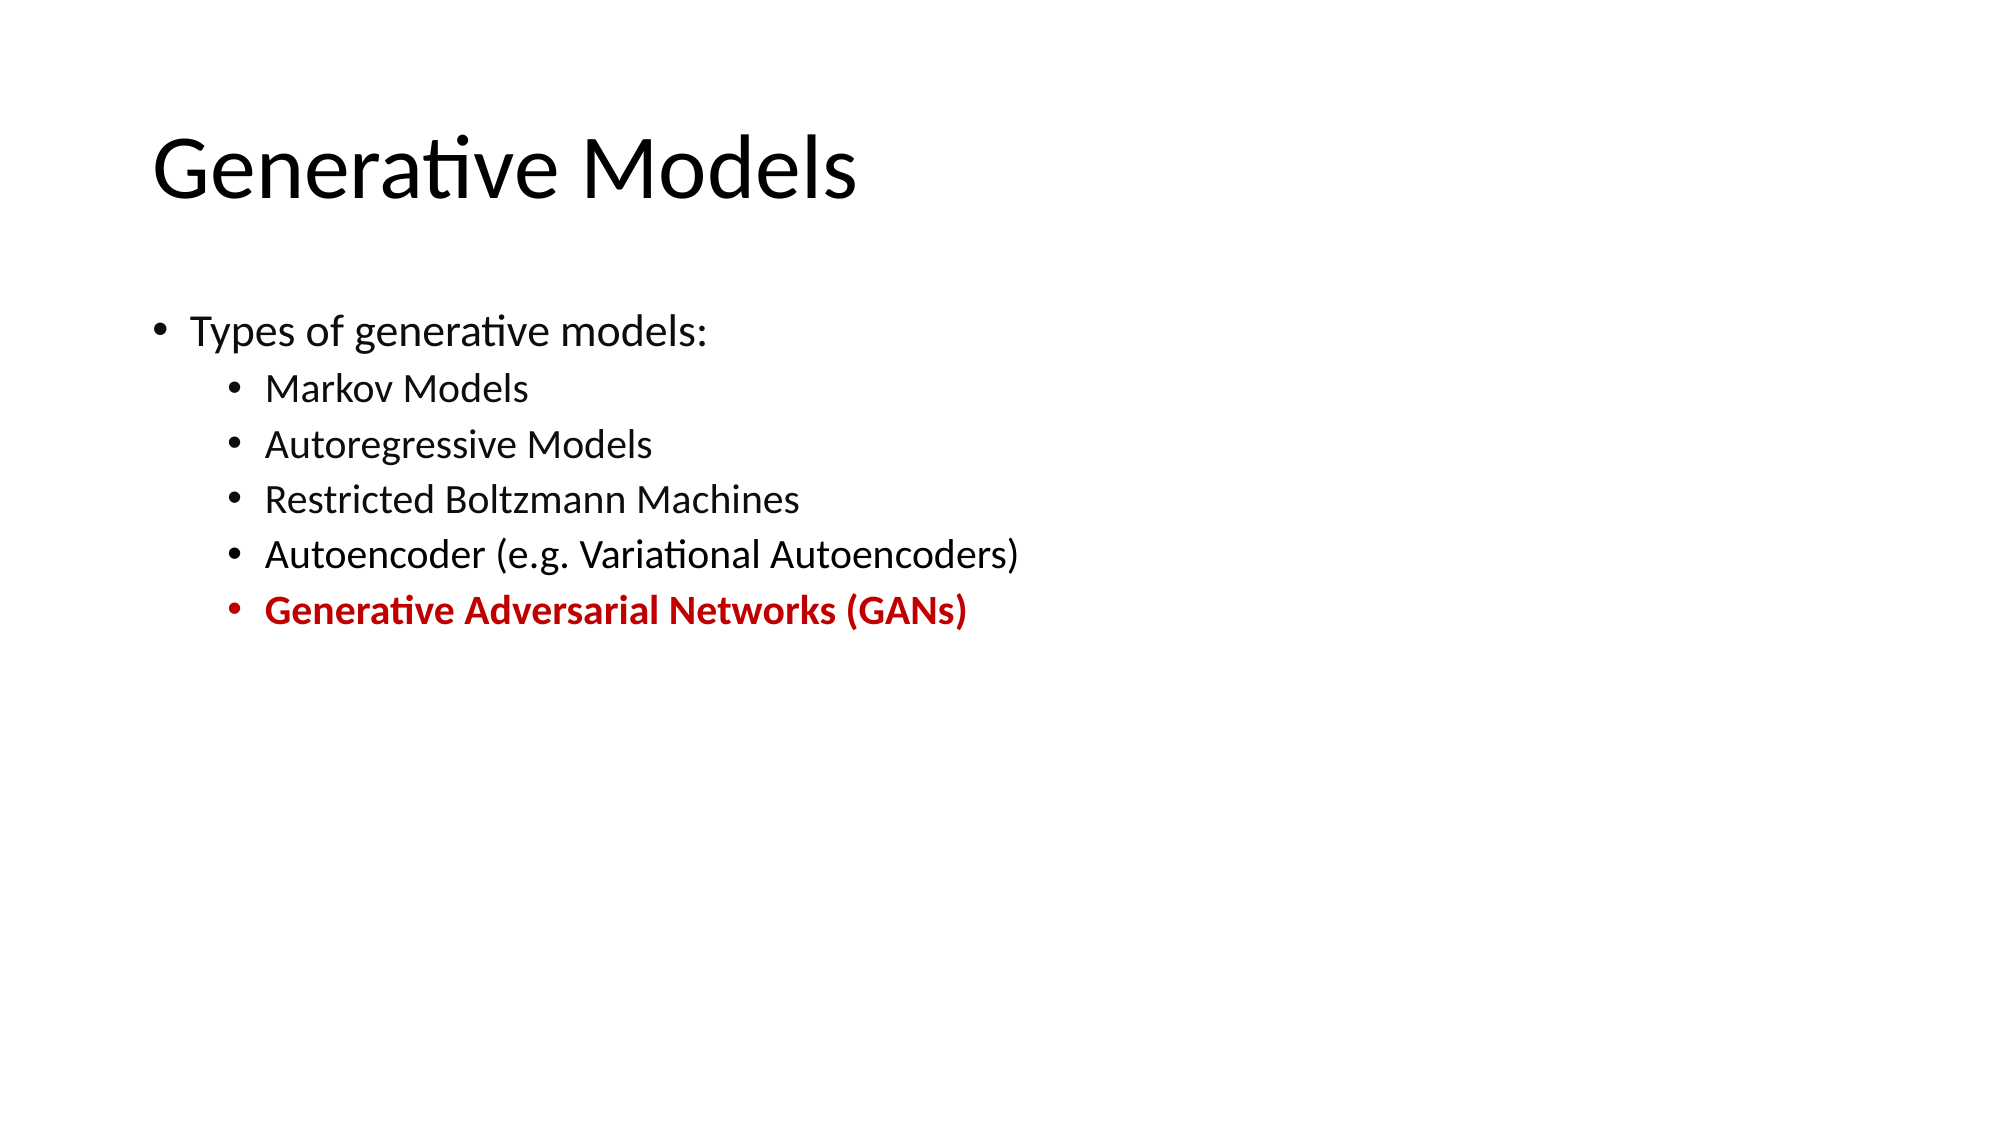

# Generative Models
Types of generative models:
Markov Models
Autoregressive Models
Restricted Boltzmann Machines
Autoencoder (e.g. Variational Autoencoders)
Generative Adversarial Networks (GANs)